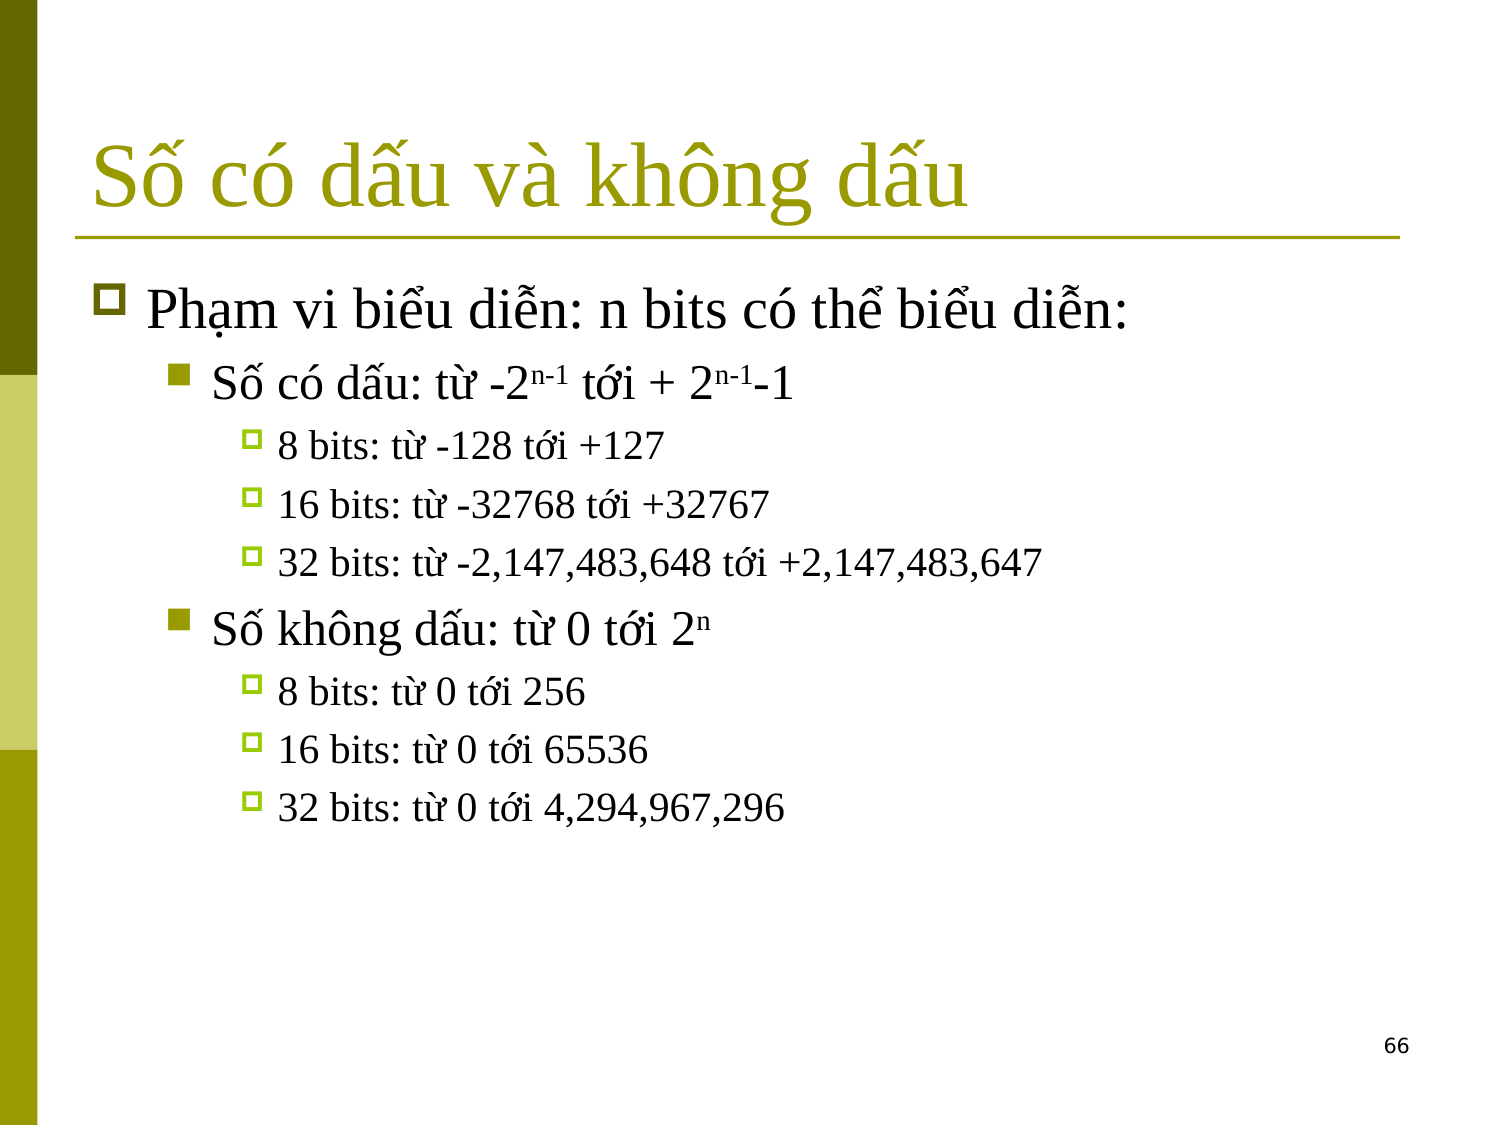

# Số có dấu và không dấu
Phạm vi biểu diễn: n bits có thể biểu diễn:
Số có dấu: từ -2n-1 tới + 2n-1-1
8 bits: từ -128 tới +127
16 bits: từ -32768 tới +32767
32 bits: từ -2,147,483,648 tới +2,147,483,647
Số không dấu: từ 0 tới 2n
8 bits: từ 0 tới 256
16 bits: từ 0 tới 65536
32 bits: từ 0 tới 4,294,967,296
66